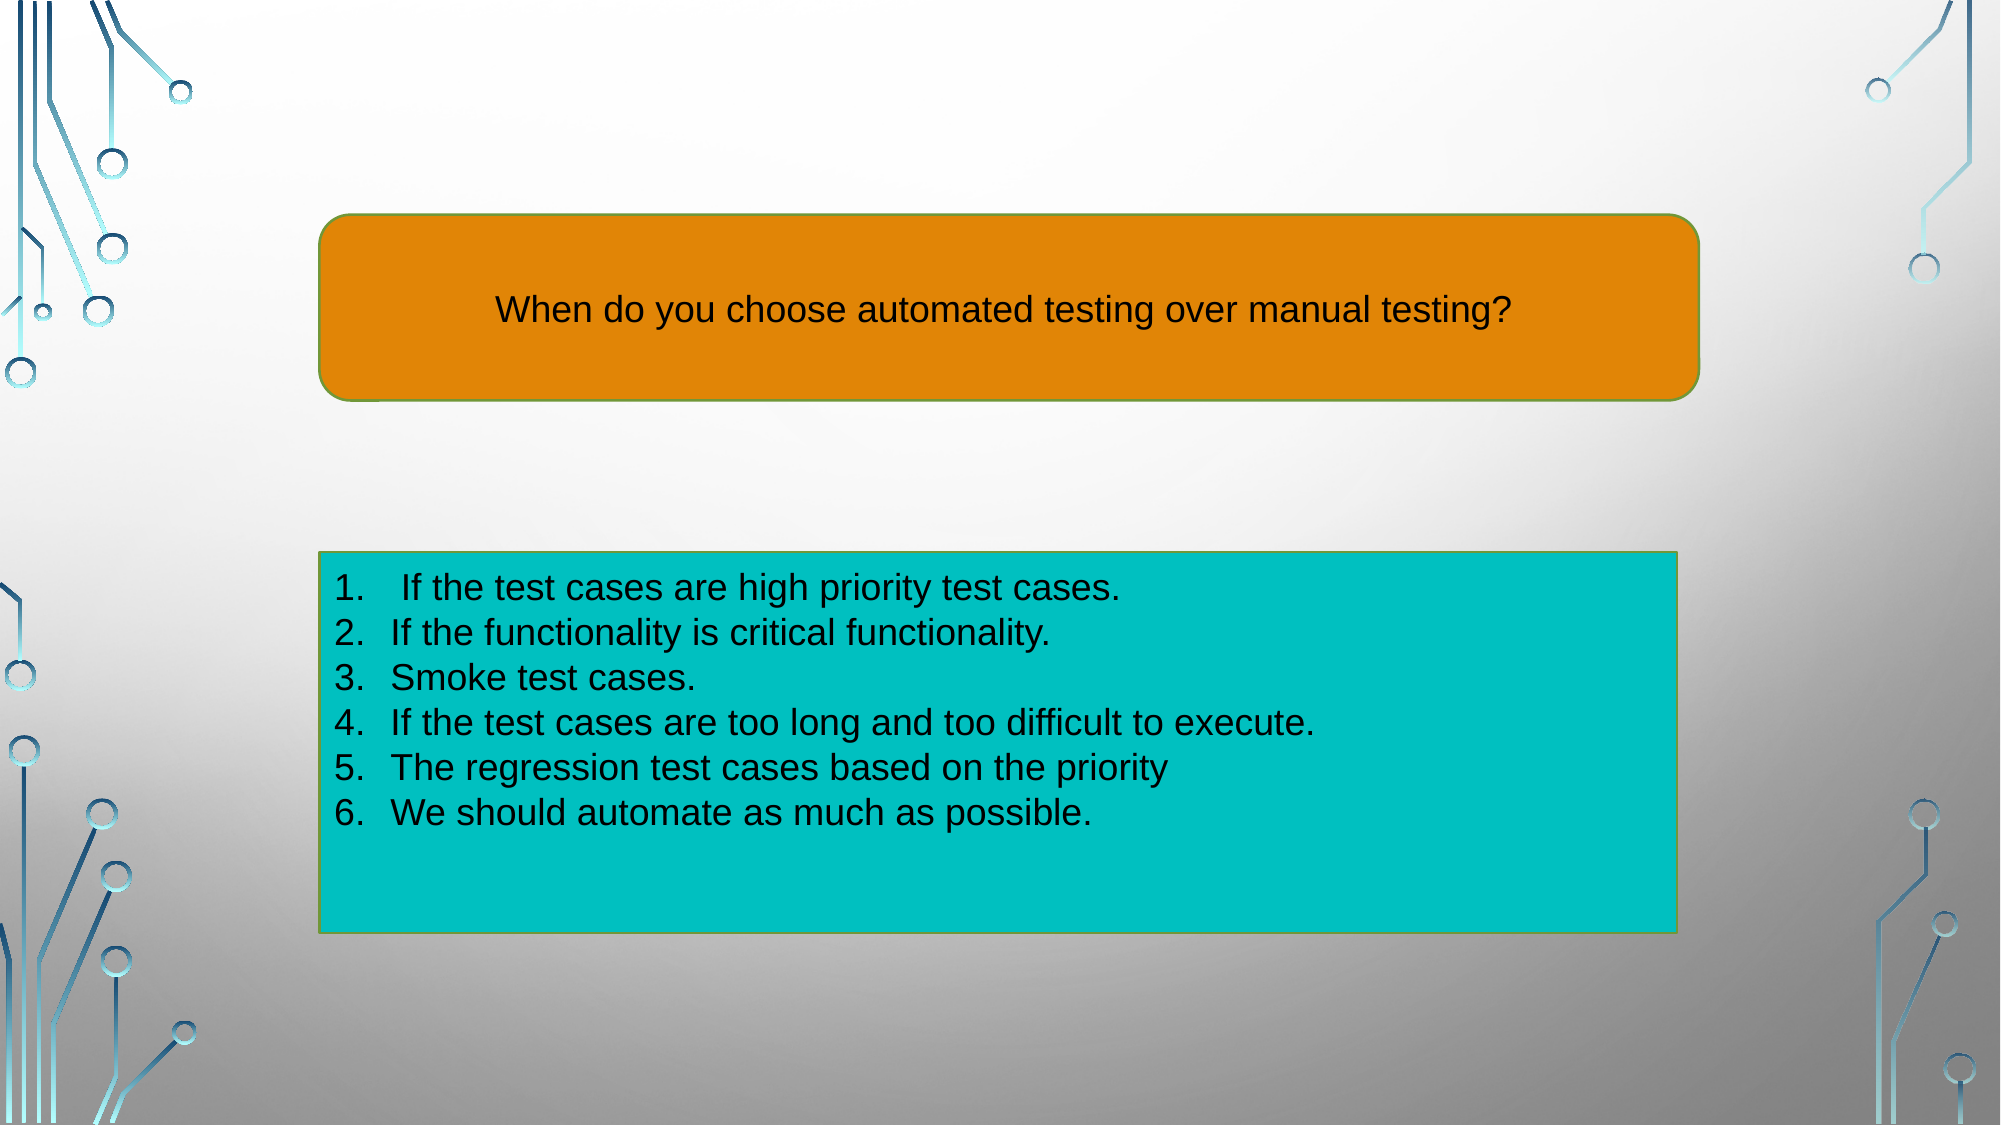

When do you choose automated testing over manual testing?
 If the test cases are high priority test cases.
If the functionality is critical functionality.
Smoke test cases.
If the test cases are too long and too difficult to execute.
The regression test cases based on the priority
We should automate as much as possible.